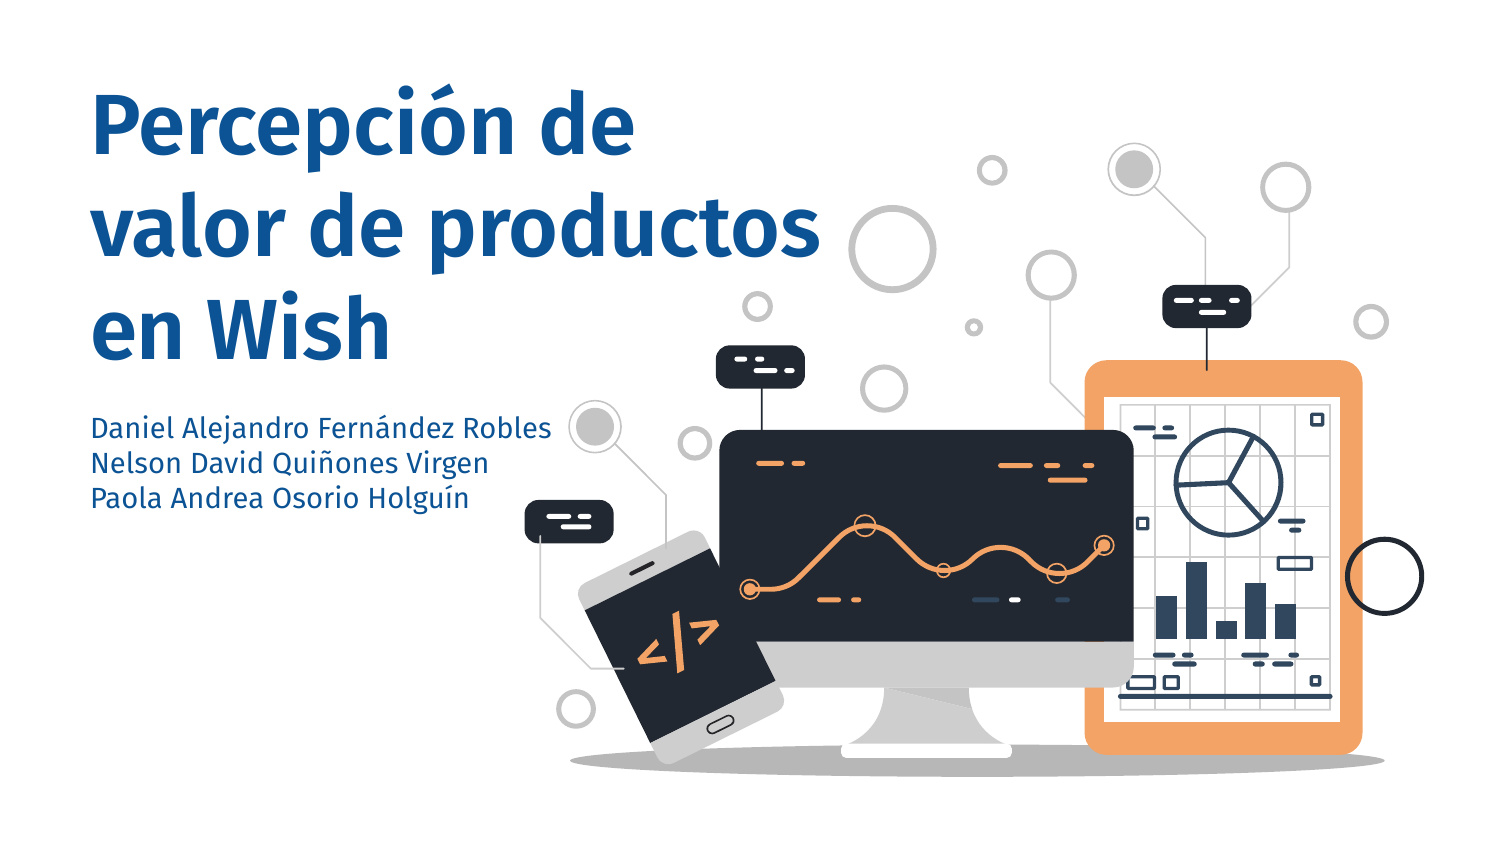

Percepción de valor de productos en Wish

Daniel Alejandro Fernández Robles
Nelson David Quiñones Virgen
Paola Andrea Osorio Holguín